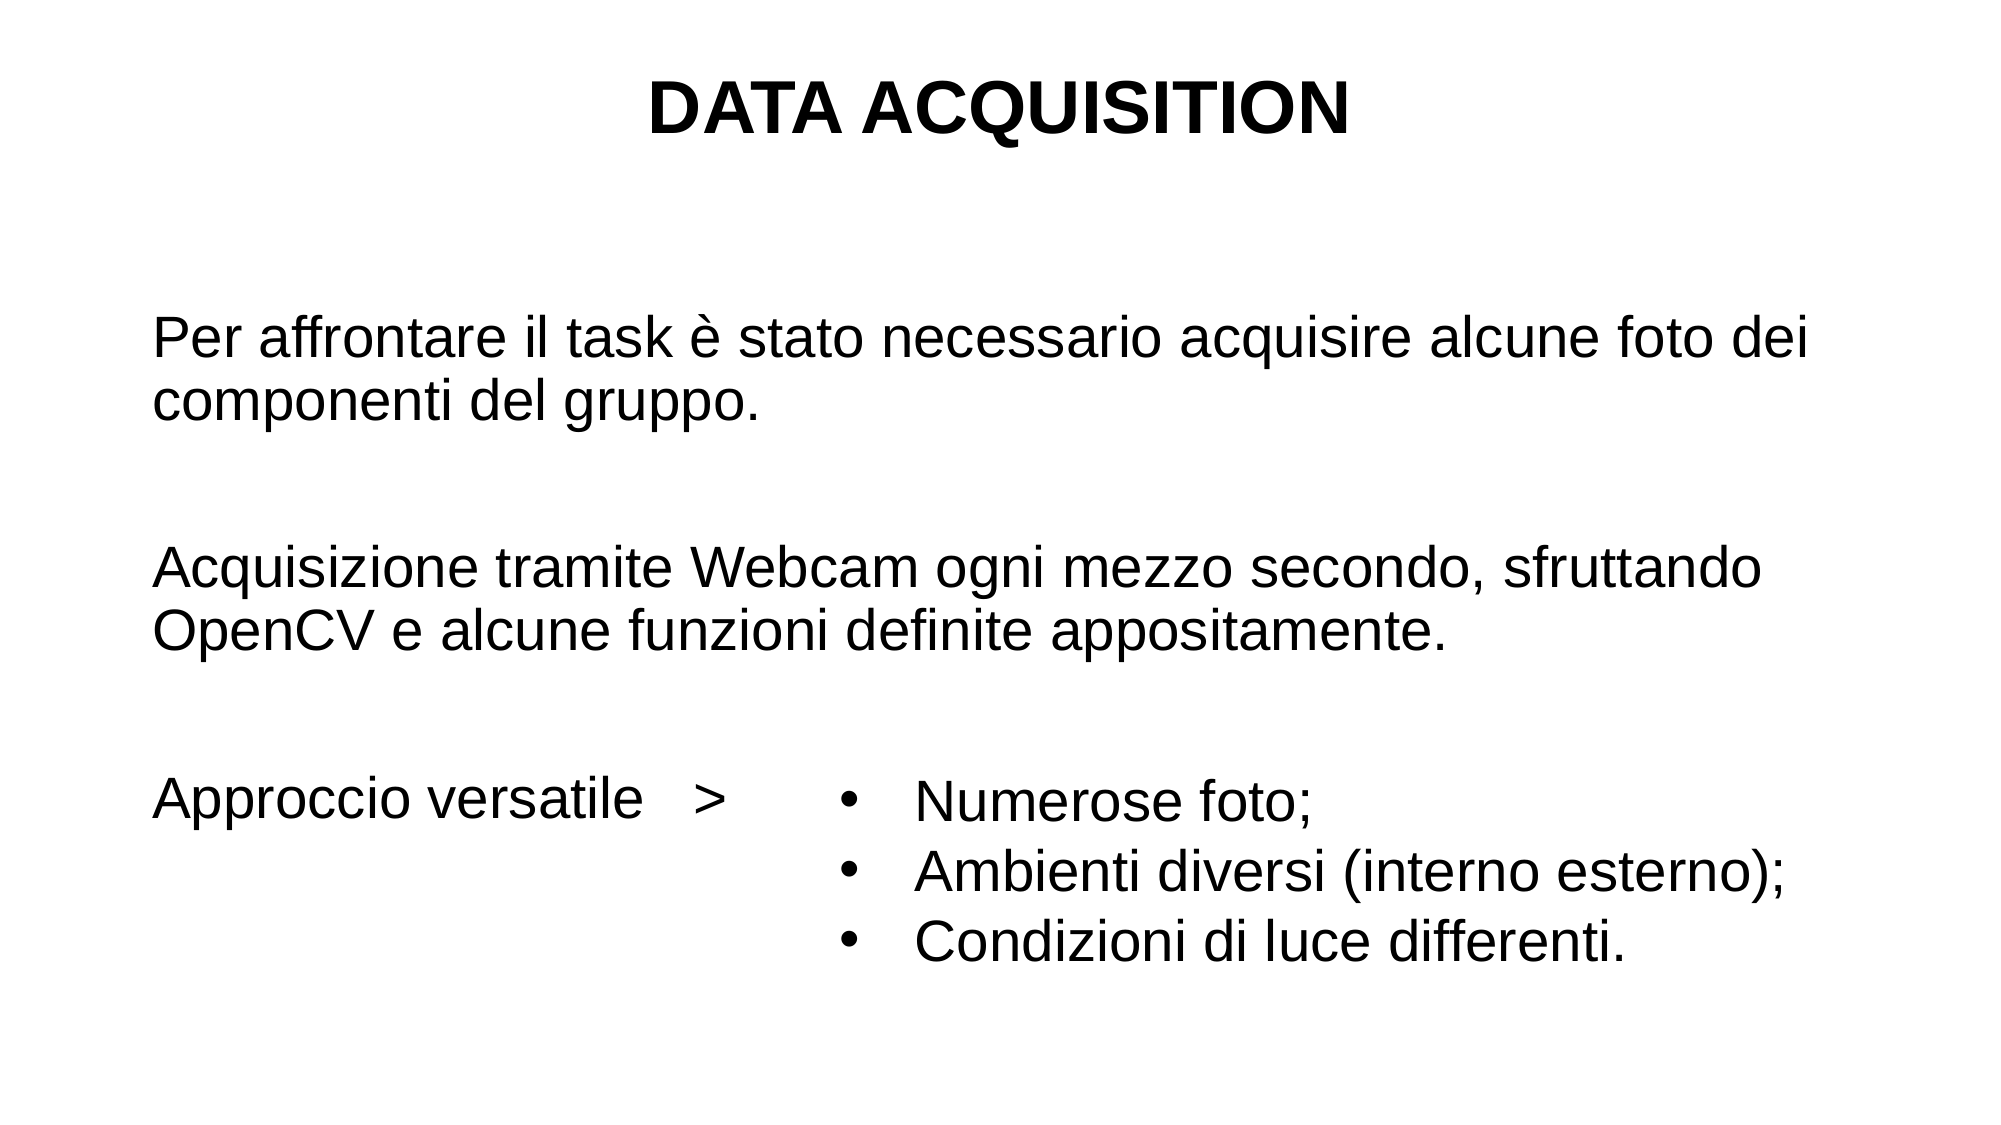

DATA ACQUISITION
Per affrontare il task è stato necessario acquisire alcune foto dei componenti del gruppo.

Acquisizione tramite Webcam ogni mezzo secondo, sfruttando OpenCV e alcune funzioni definite appositamente.

Approccio versatile   >
Numerose foto;
Ambienti diversi (interno esterno);
Condizioni di luce differenti.